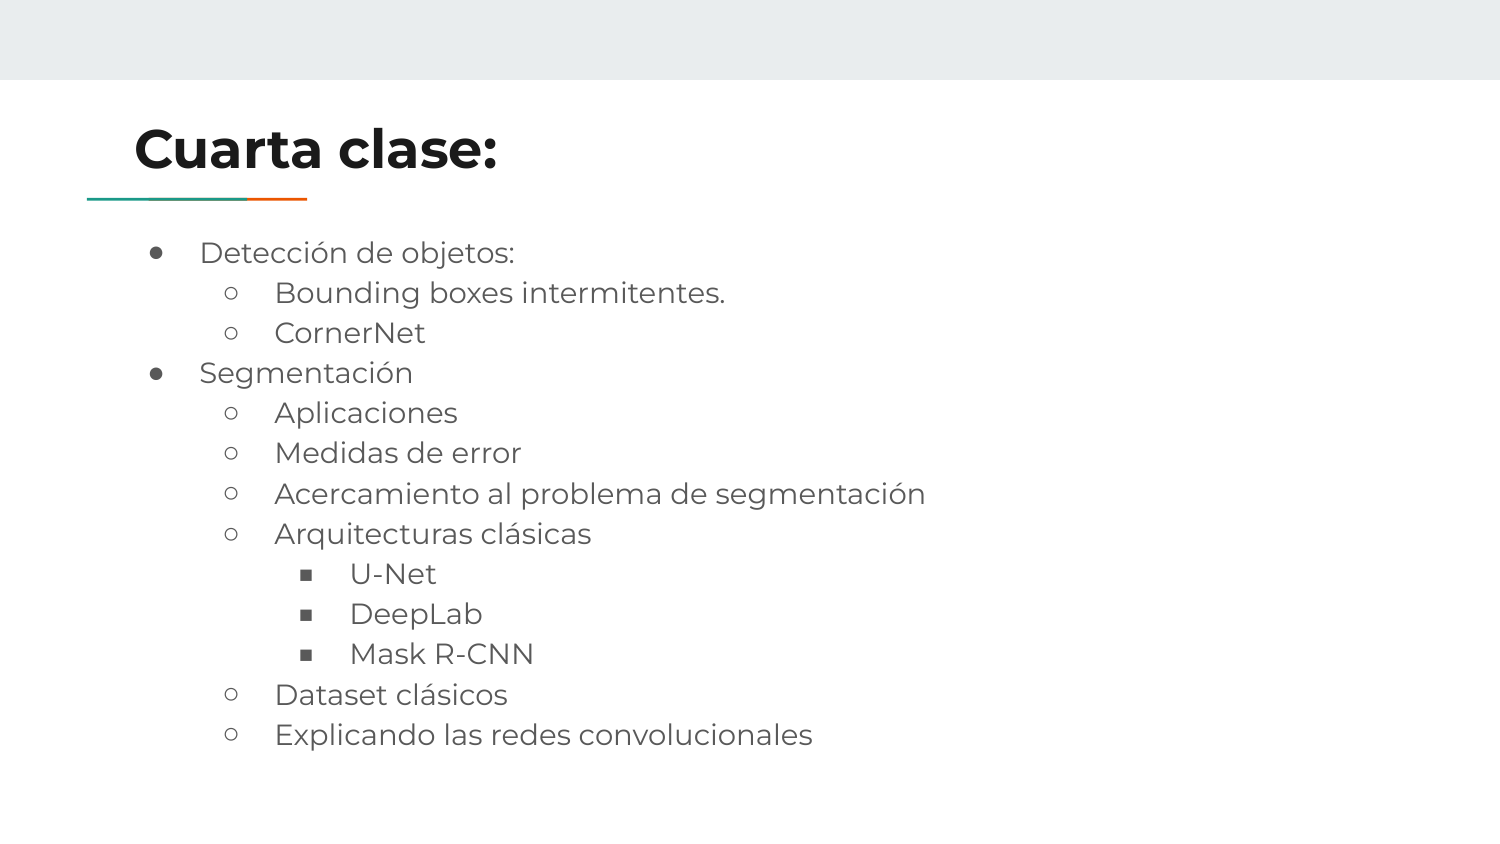

# Cuarta clase:

Detección de objetos:
Bounding boxes intermitentes.
CornerNet
Segmentación
Aplicaciones
Medidas de error
Acercamiento al problema de segmentación
Arquitecturas clásicas
U-Net
DeepLab
Mask R-CNN
Dataset clásicos
Explicando las redes convolucionales